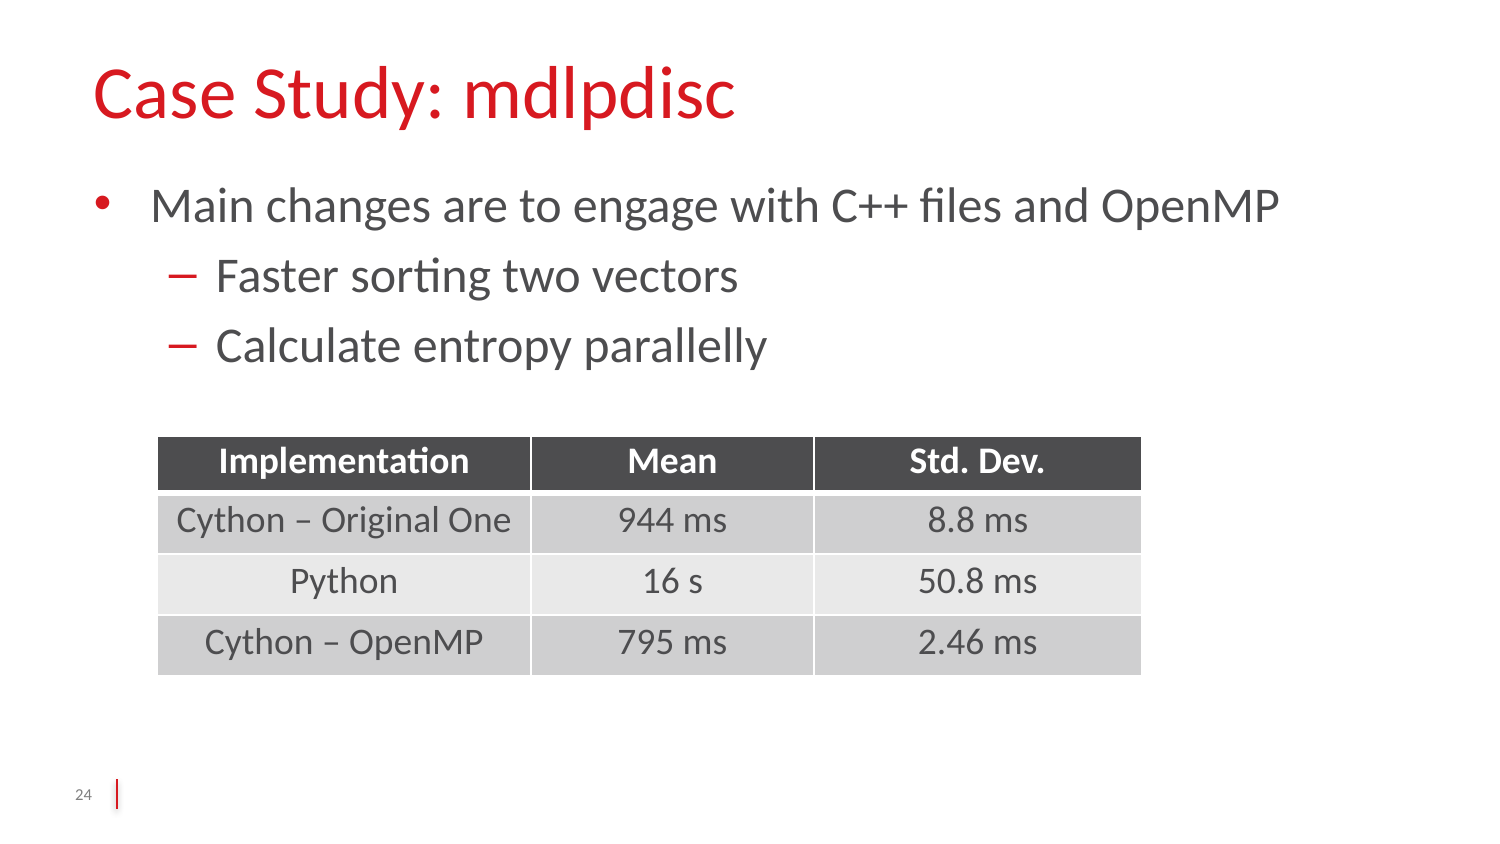

# Case Study: mdlpdisc
Main changes are to engage with C++ files and OpenMP
Faster sorting two vectors
Calculate entropy parallelly
| Implementation | Mean | Std. Dev. |
| --- | --- | --- |
| Cython – Original One | 944 ms | 8.8 ms |
| Python | 16 s | 50.8 ms |
| Cython – OpenMP | 795 ms | 2.46 ms |